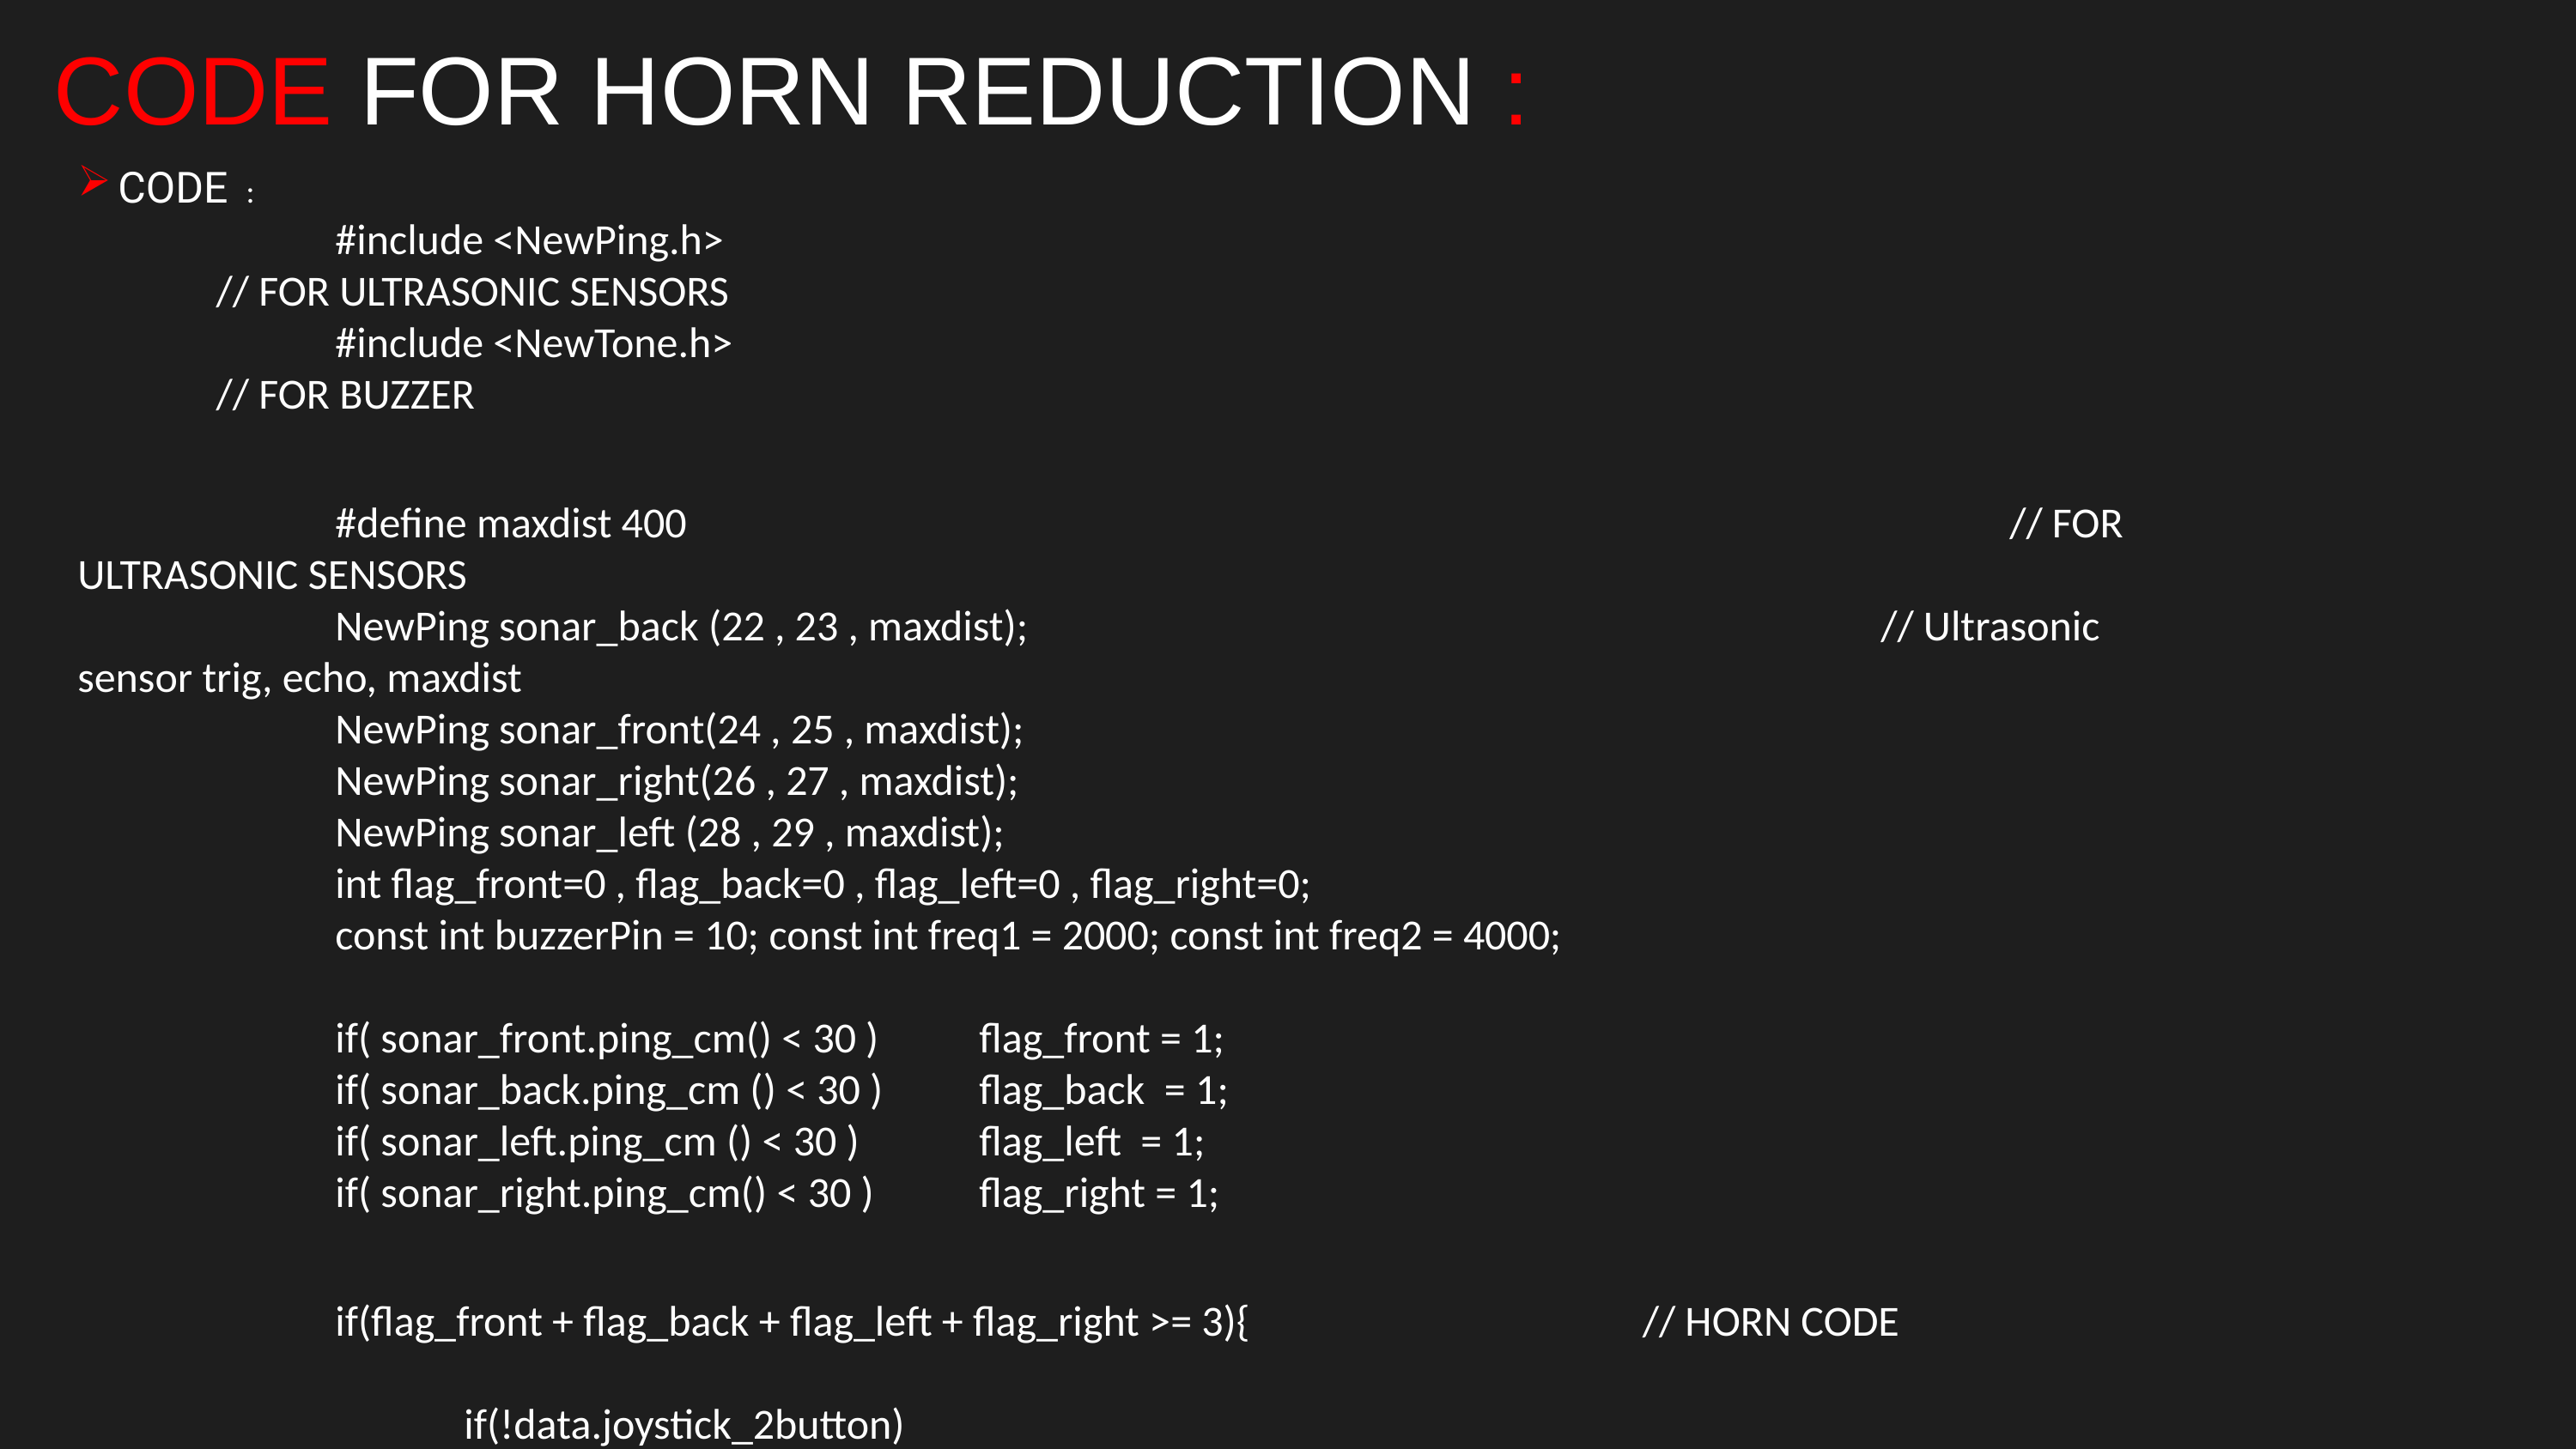

CODE FOR HORN REDUCTION :
HINT: To change this single image.
1- Right Click on top of the image.
2- Choose “Change Picture”
3- Choose option “From a File”
4- Locate your file and open

CODE  :
		#include <NewPing.h>              										 // FOR ULTRASONIC SENSORS
		#include <NewTone.h>             										 // FOR BUZZER

		#define maxdist 400                               								// FOR ULTRASONIC SENSORS
		NewPing sonar_back (22 , 23 , maxdist);          						// Ultrasonic sensor trig, echo, maxdist
		NewPing sonar_front(24 , 25 , maxdist);
		NewPing sonar_right(26 , 27 , maxdist);
		NewPing sonar_left (28 , 29 , maxdist);
		int flag_front=0 , flag_back=0 , flag_left=0 , flag_right=0;
		const int buzzerPin = 10; const int freq1 = 2000; const int freq2 = 4000;

		if( sonar_front.ping_cm() < 30 )	flag_front = 1;
		if( sonar_back.ping_cm () < 30 )	flag_back  = 1;
		if( sonar_left.ping_cm () < 30 )	flag_left  = 1;
		if( sonar_right.ping_cm() < 30 )	flag_right = 1;

 		if(flag_front + flag_back + flag_left + flag_right >= 3){                 		  // HORN CODE
			if(!data.joystick_2button)
				NewTone(buzzerPin, freq1, 100);	}
		else{
			if(!data.joystick_2button)
				NewTone(buzzerPin, freq2, 100);	}